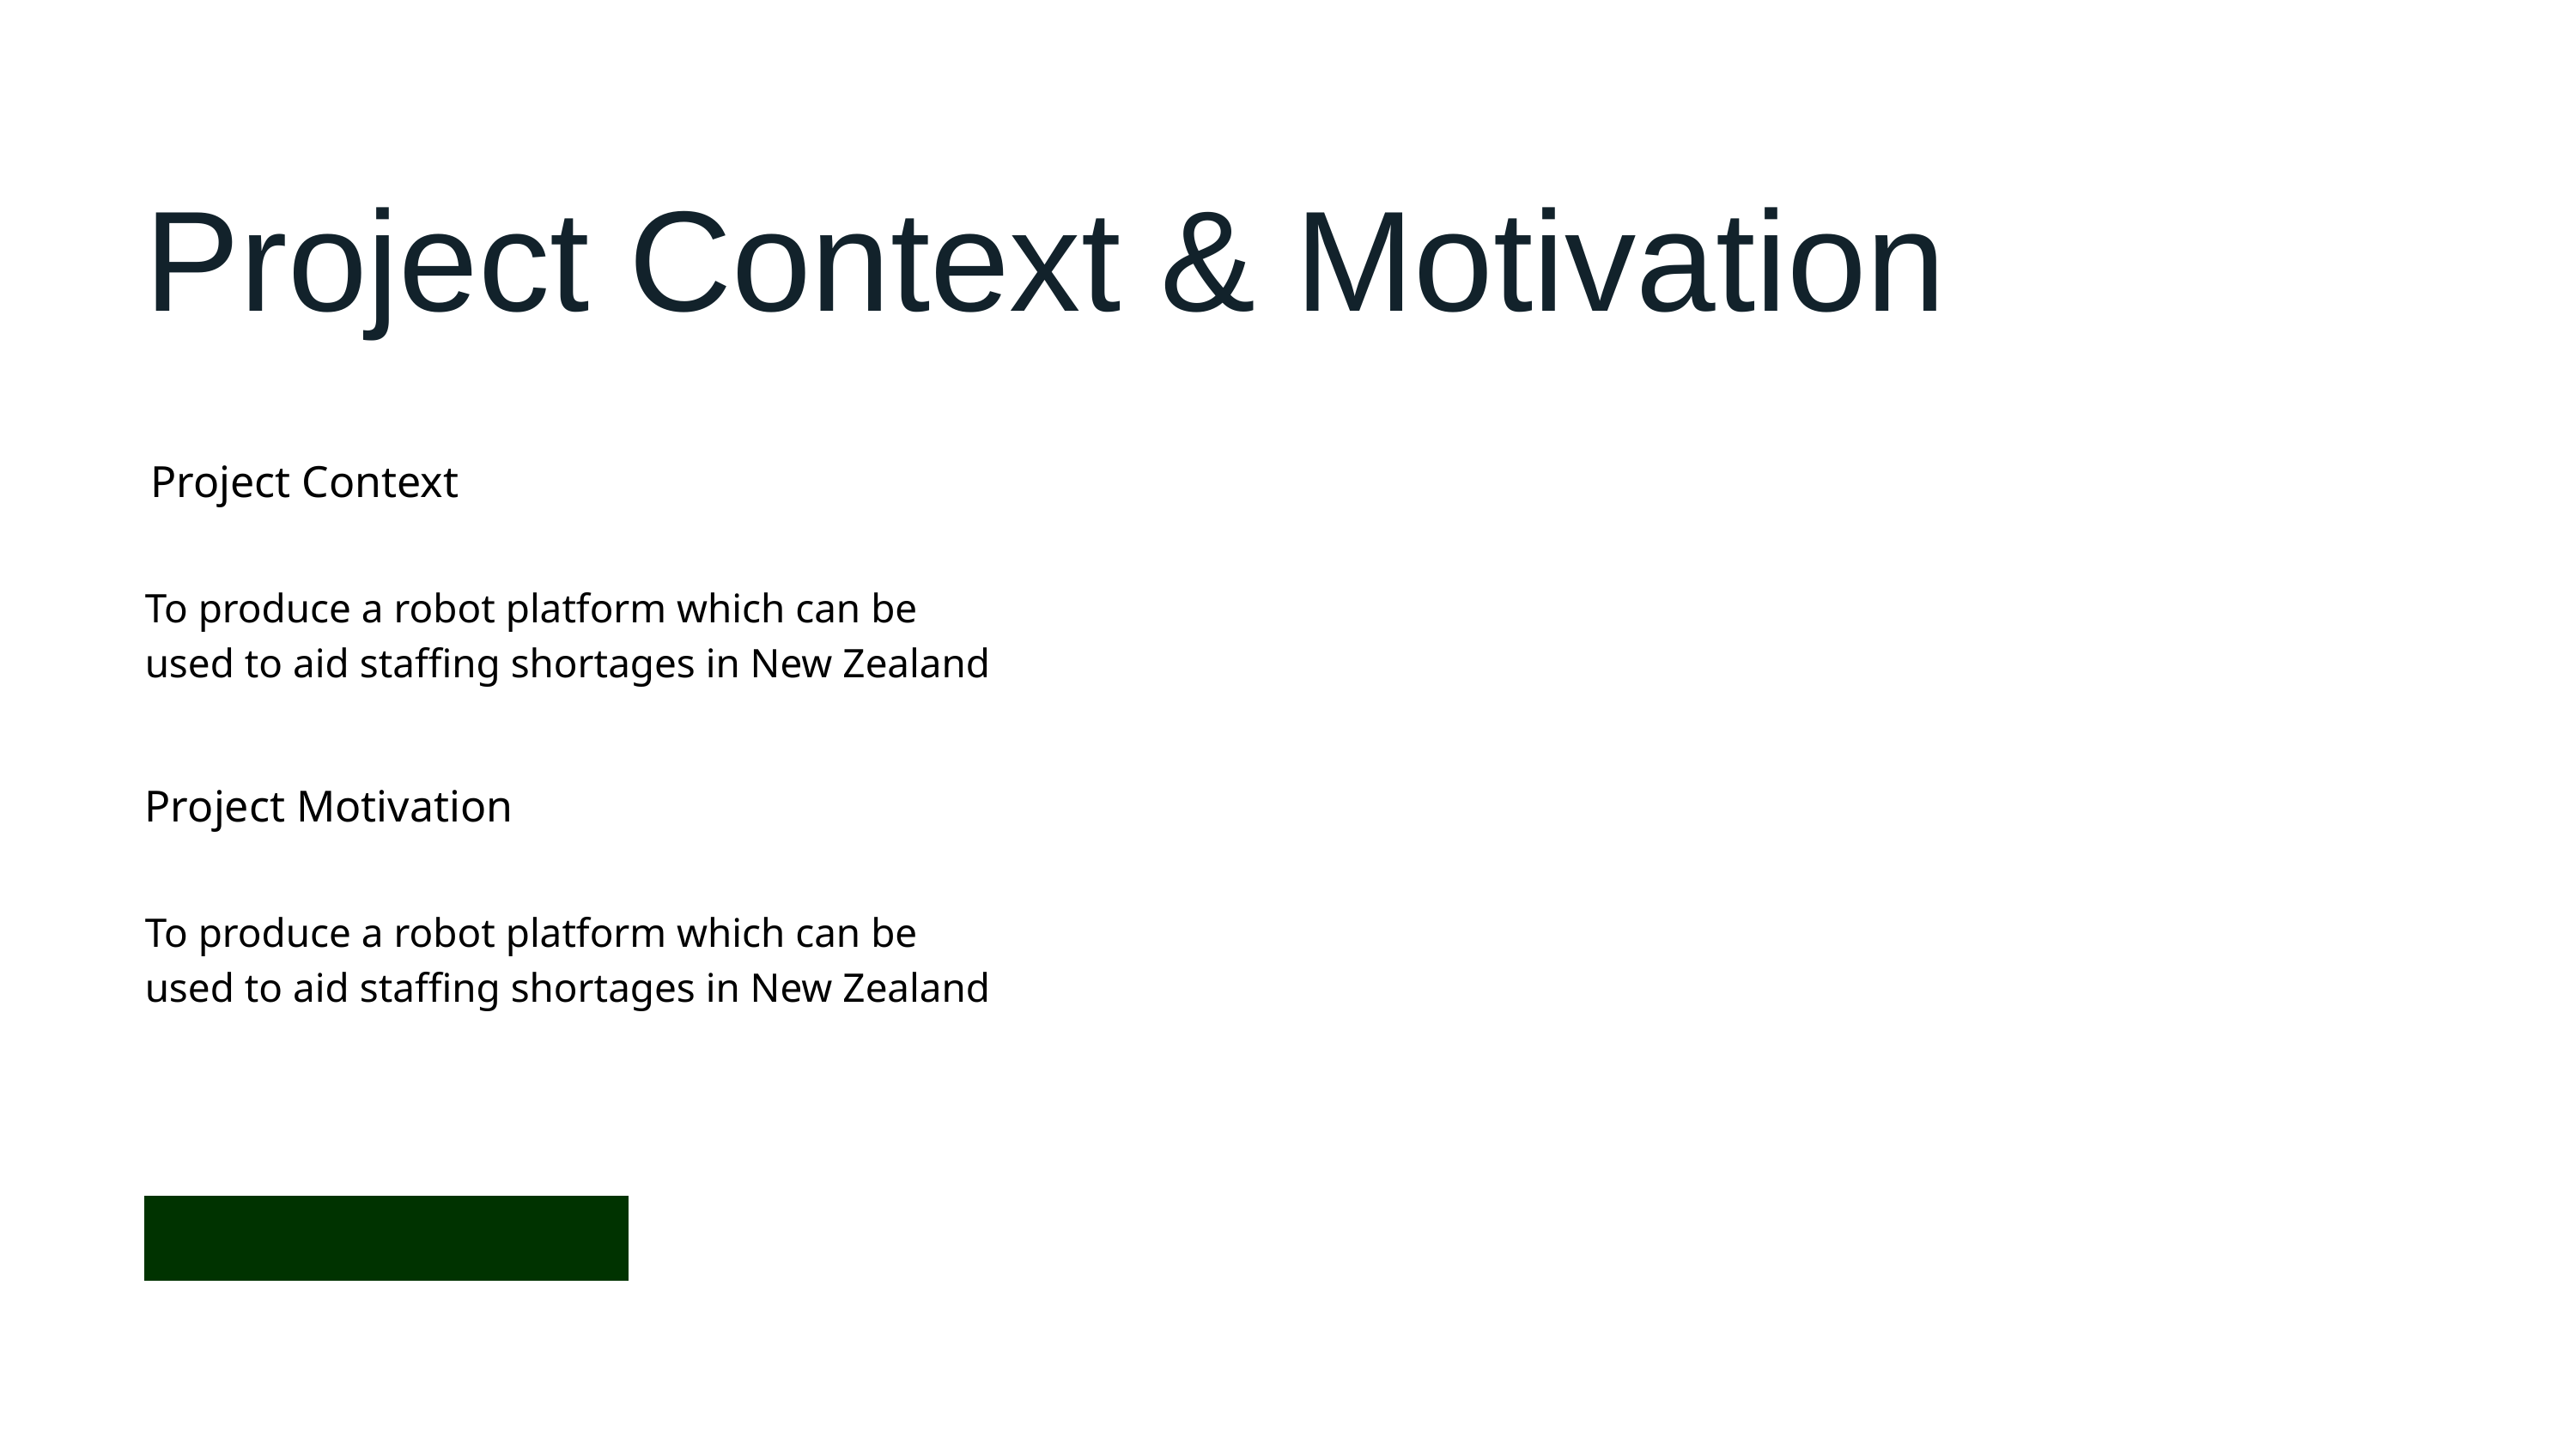

Project Context & Motivation
Project Context
To produce a robot platform which can be used to aid staffing shortages in New Zealand
Project Motivation
To produce a robot platform which can be used to aid staffing shortages in New Zealand